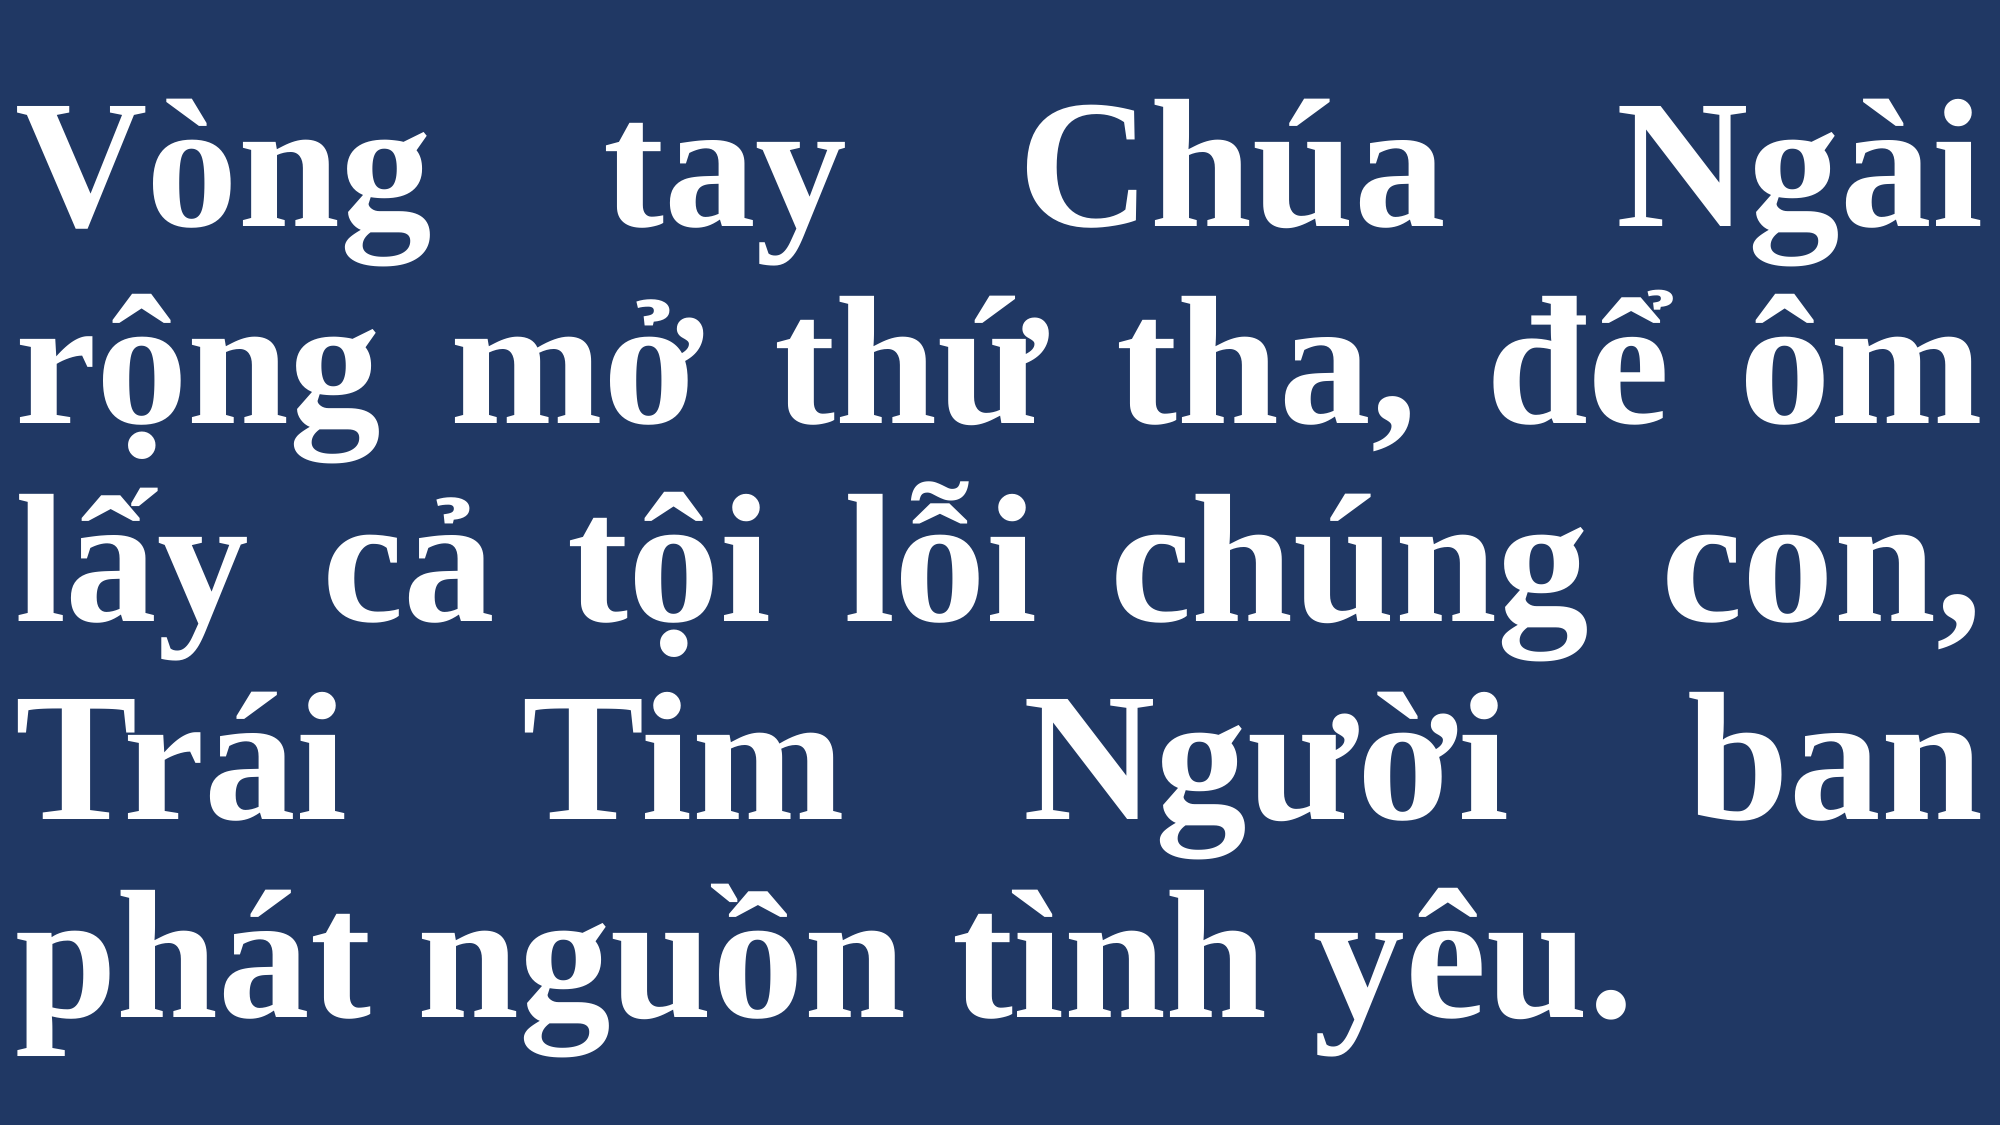

# Vòng tay Chúa Ngài rộng mở thứ tha, để ôm lấy cả tội lỗi chúng con, Trái Tim Người ban phát nguồn tình yêu.